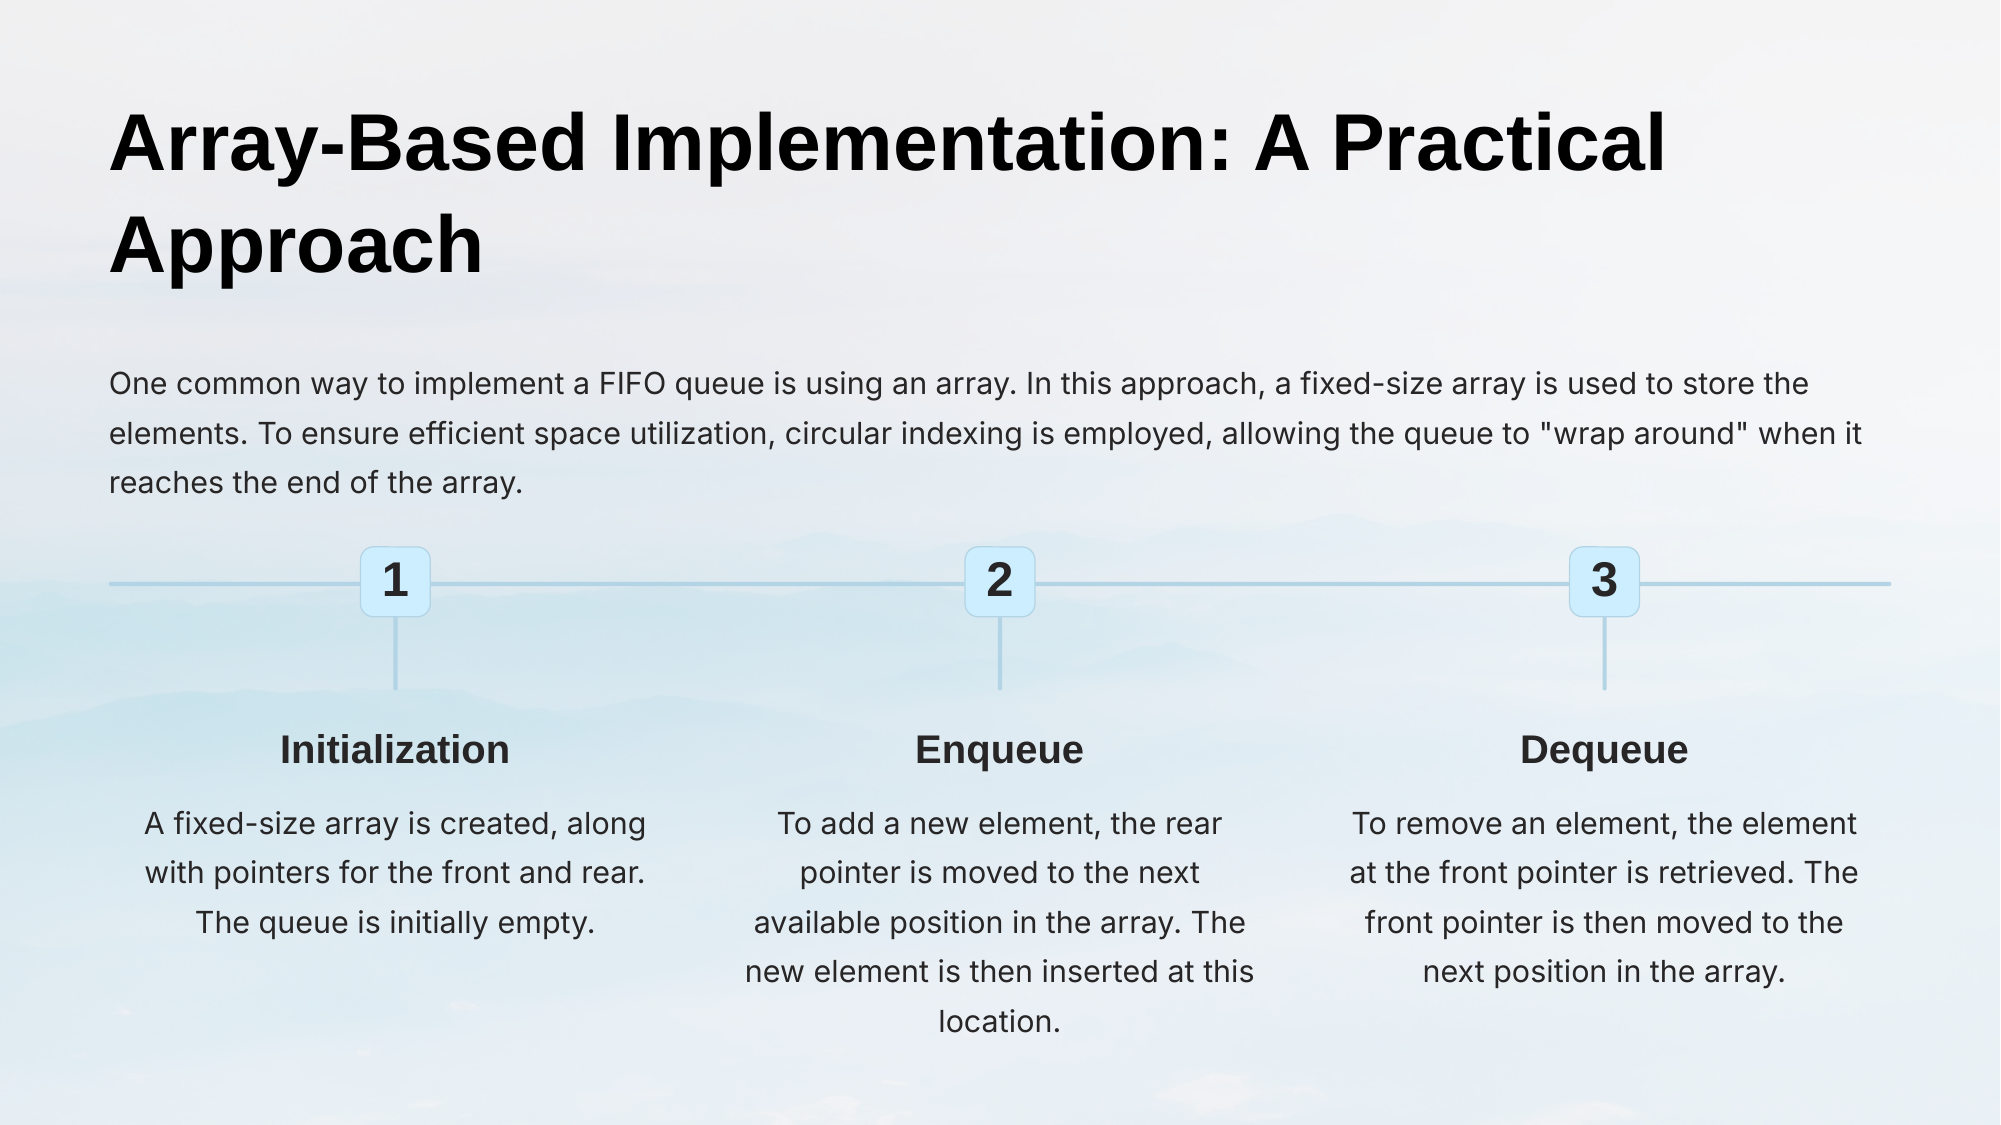

Array-Based Implementation: A Practical Approach
One common way to implement a FIFO queue is using an array. In this approach, a fixed-size array is used to store the elements. To ensure efficient space utilization, circular indexing is employed, allowing the queue to "wrap around" when it reaches the end of the array.

1
2
3

Initialization
Enqueue
Dequeue
A fixed-size array is created, along with pointers for the front and rear. The queue is initially empty.
To add a new element, the rear pointer is moved to the next available position in the array. The new element is then inserted at this location.
To remove an element, the element at the front pointer is retrieved. The front pointer is then moved to the next position in the array.